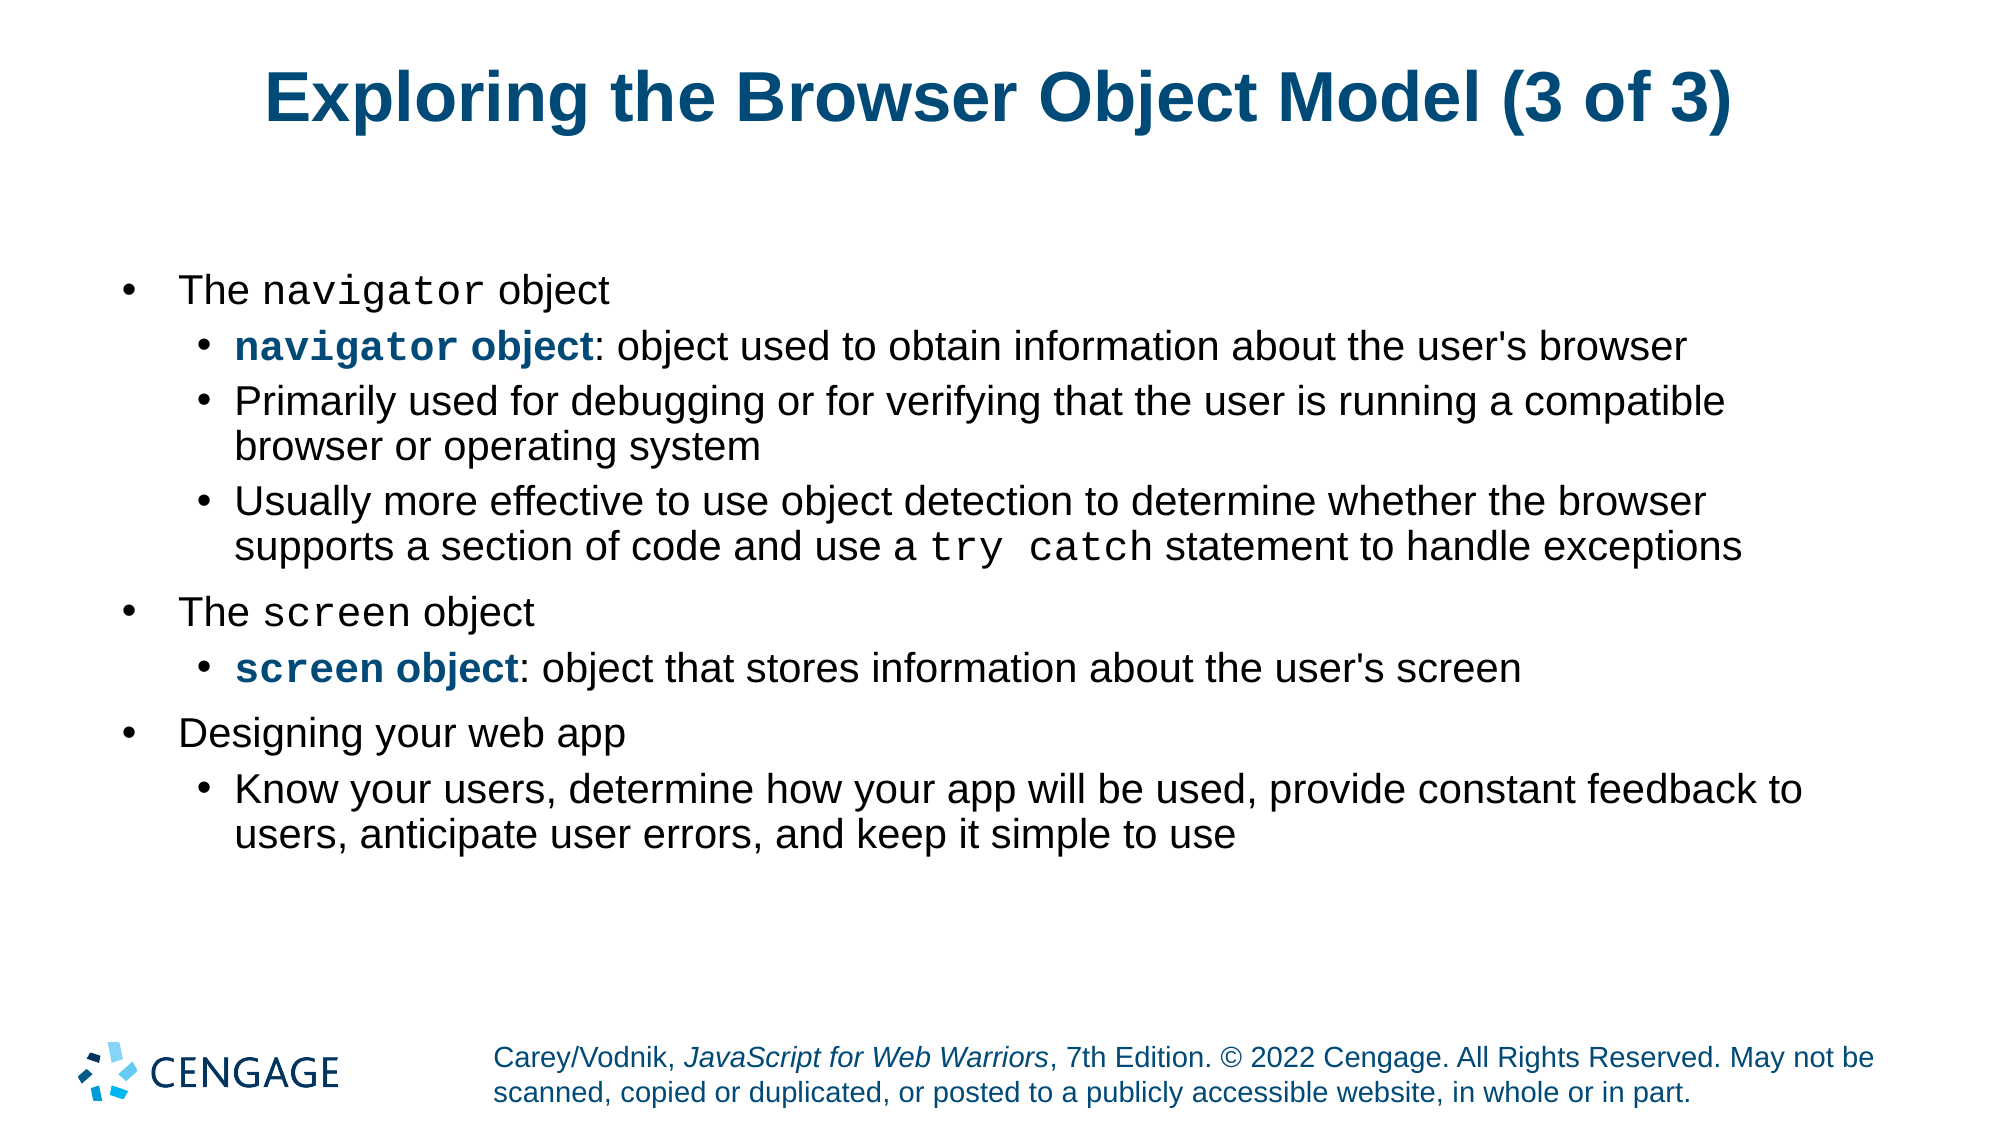

# Exploring the Browser Object Model (3 of 3)
The navigator object
navigator object: object used to obtain information about the user's browser
Primarily used for debugging or for verifying that the user is running a compatible browser or operating system
Usually more effective to use object detection to determine whether the browser supports a section of code and use a try catch statement to handle exceptions
The screen object
screen object: object that stores information about the user's screen
Designing your web app
Know your users, determine how your app will be used, provide constant feedback to users, anticipate user errors, and keep it simple to use